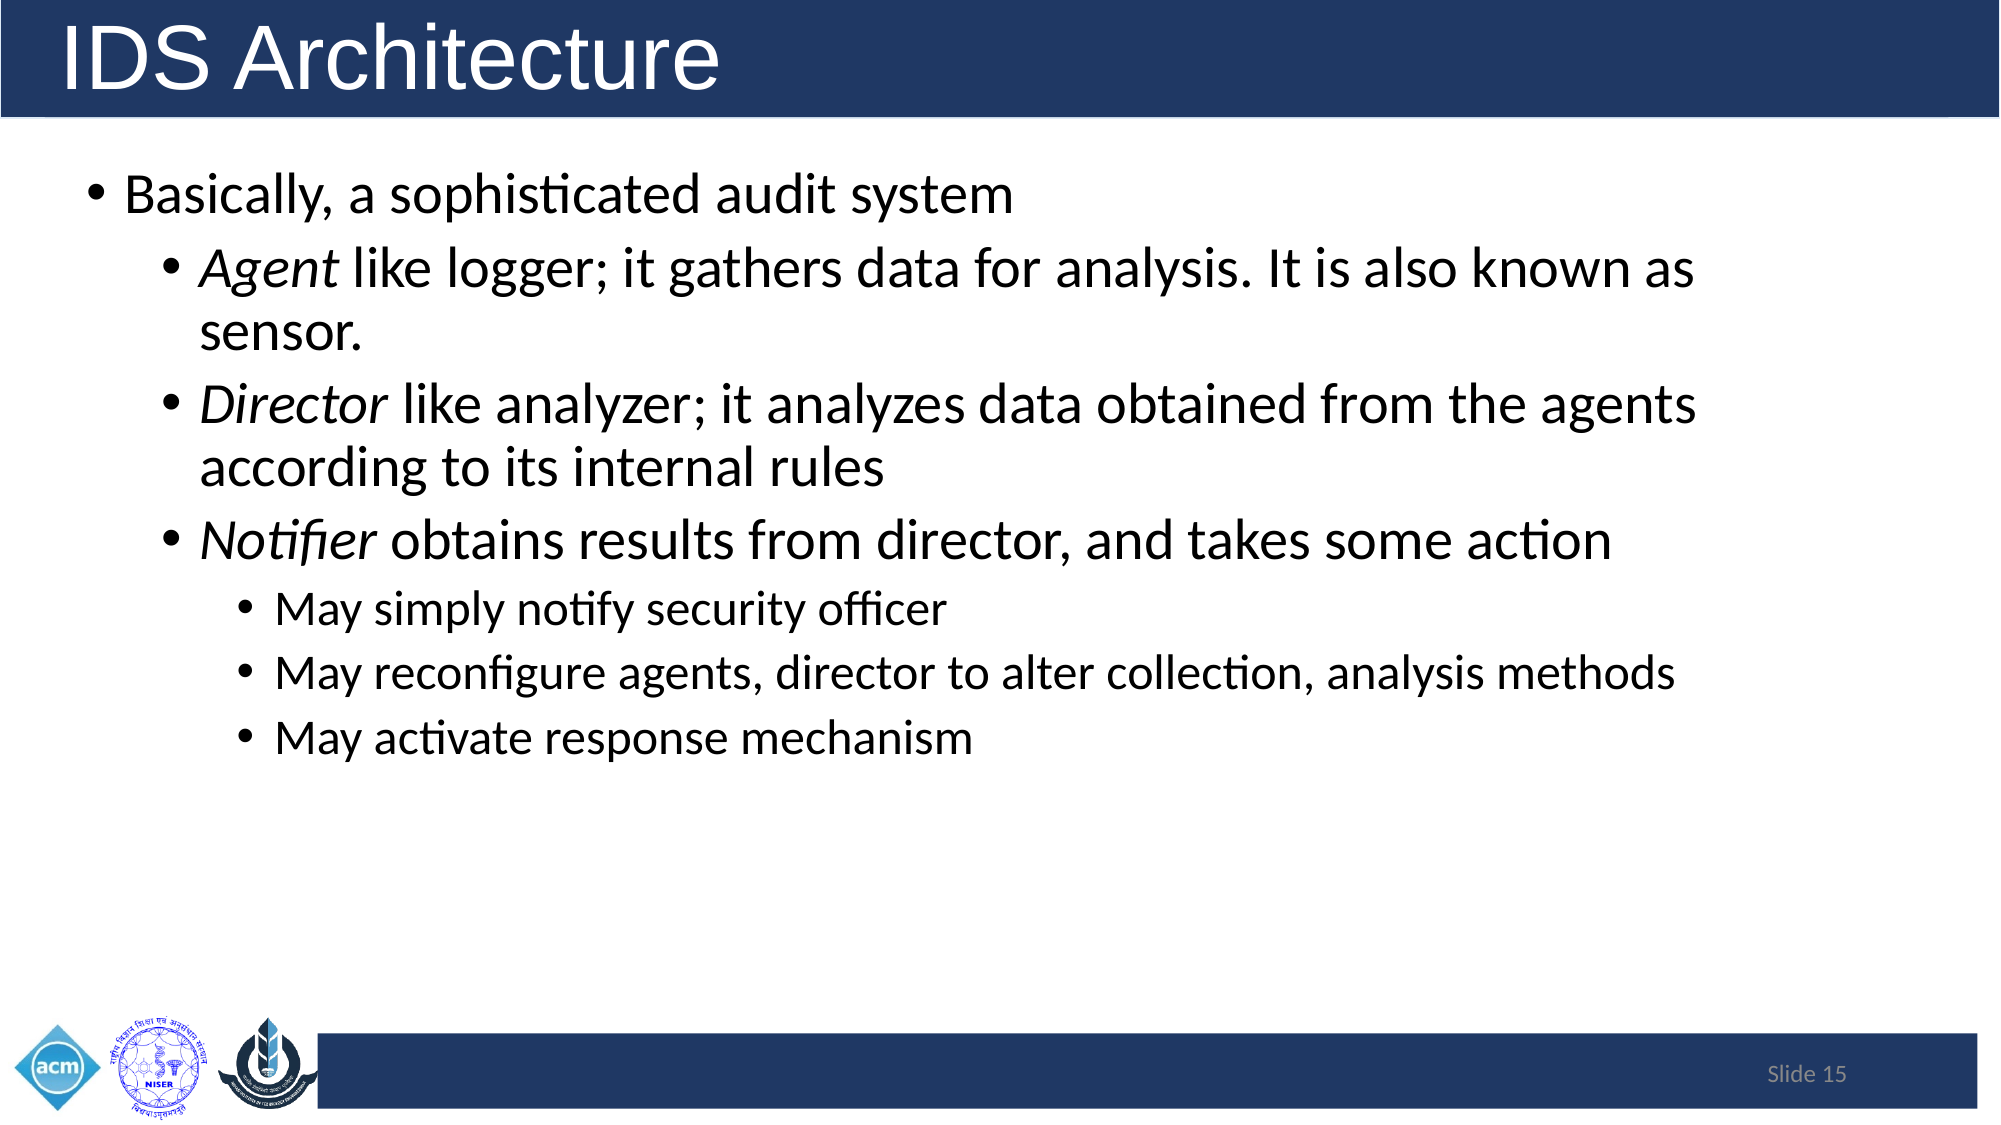

IDS Architecture
Basically, a sophisticated audit system
Agent like logger; it gathers data for analysis. It is also known as sensor.
Director like analyzer; it analyzes data obtained from the agents according to its internal rules
Notifier obtains results from director, and takes some action
May simply notify security officer
May reconfigure agents, director to alter collection, analysis methods
May activate response mechanism
 Slide 15